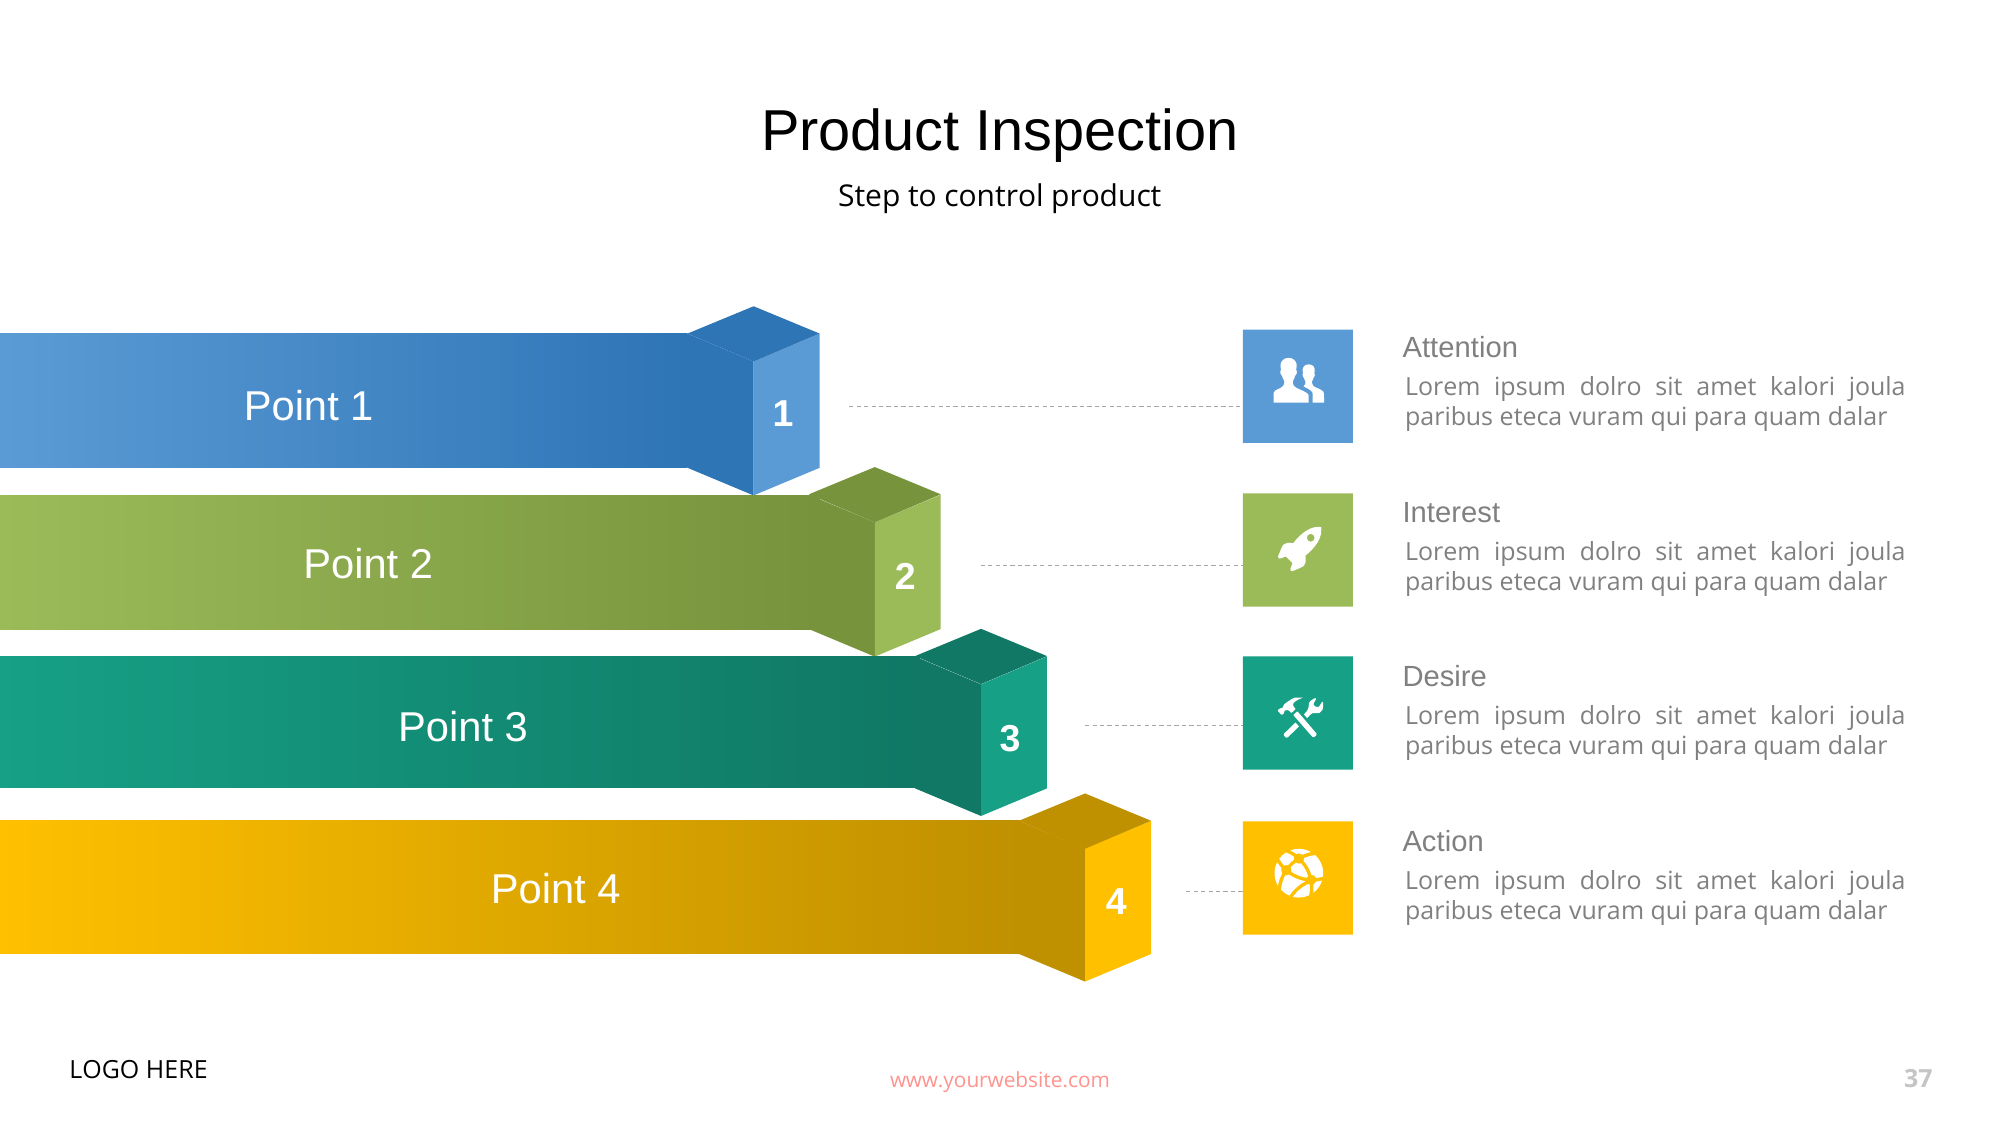

# Product Inspection
Step to control product

1

Attention
Lorem ipsum dolro sit amet kalori joula paribus eteca vuram qui para quam dalar

Point 1

2

Interest
Lorem ipsum dolro sit amet kalori joula paribus eteca vuram qui para quam dalar

Point 2

3

Desire
Lorem ipsum dolro sit amet kalori joula paribus eteca vuram qui para quam dalar
Point 3

4

Action
Lorem ipsum dolro sit amet kalori joula paribus eteca vuram qui para quam dalar

Point 4
LOGO HERE
www.yourwebsite.com
37